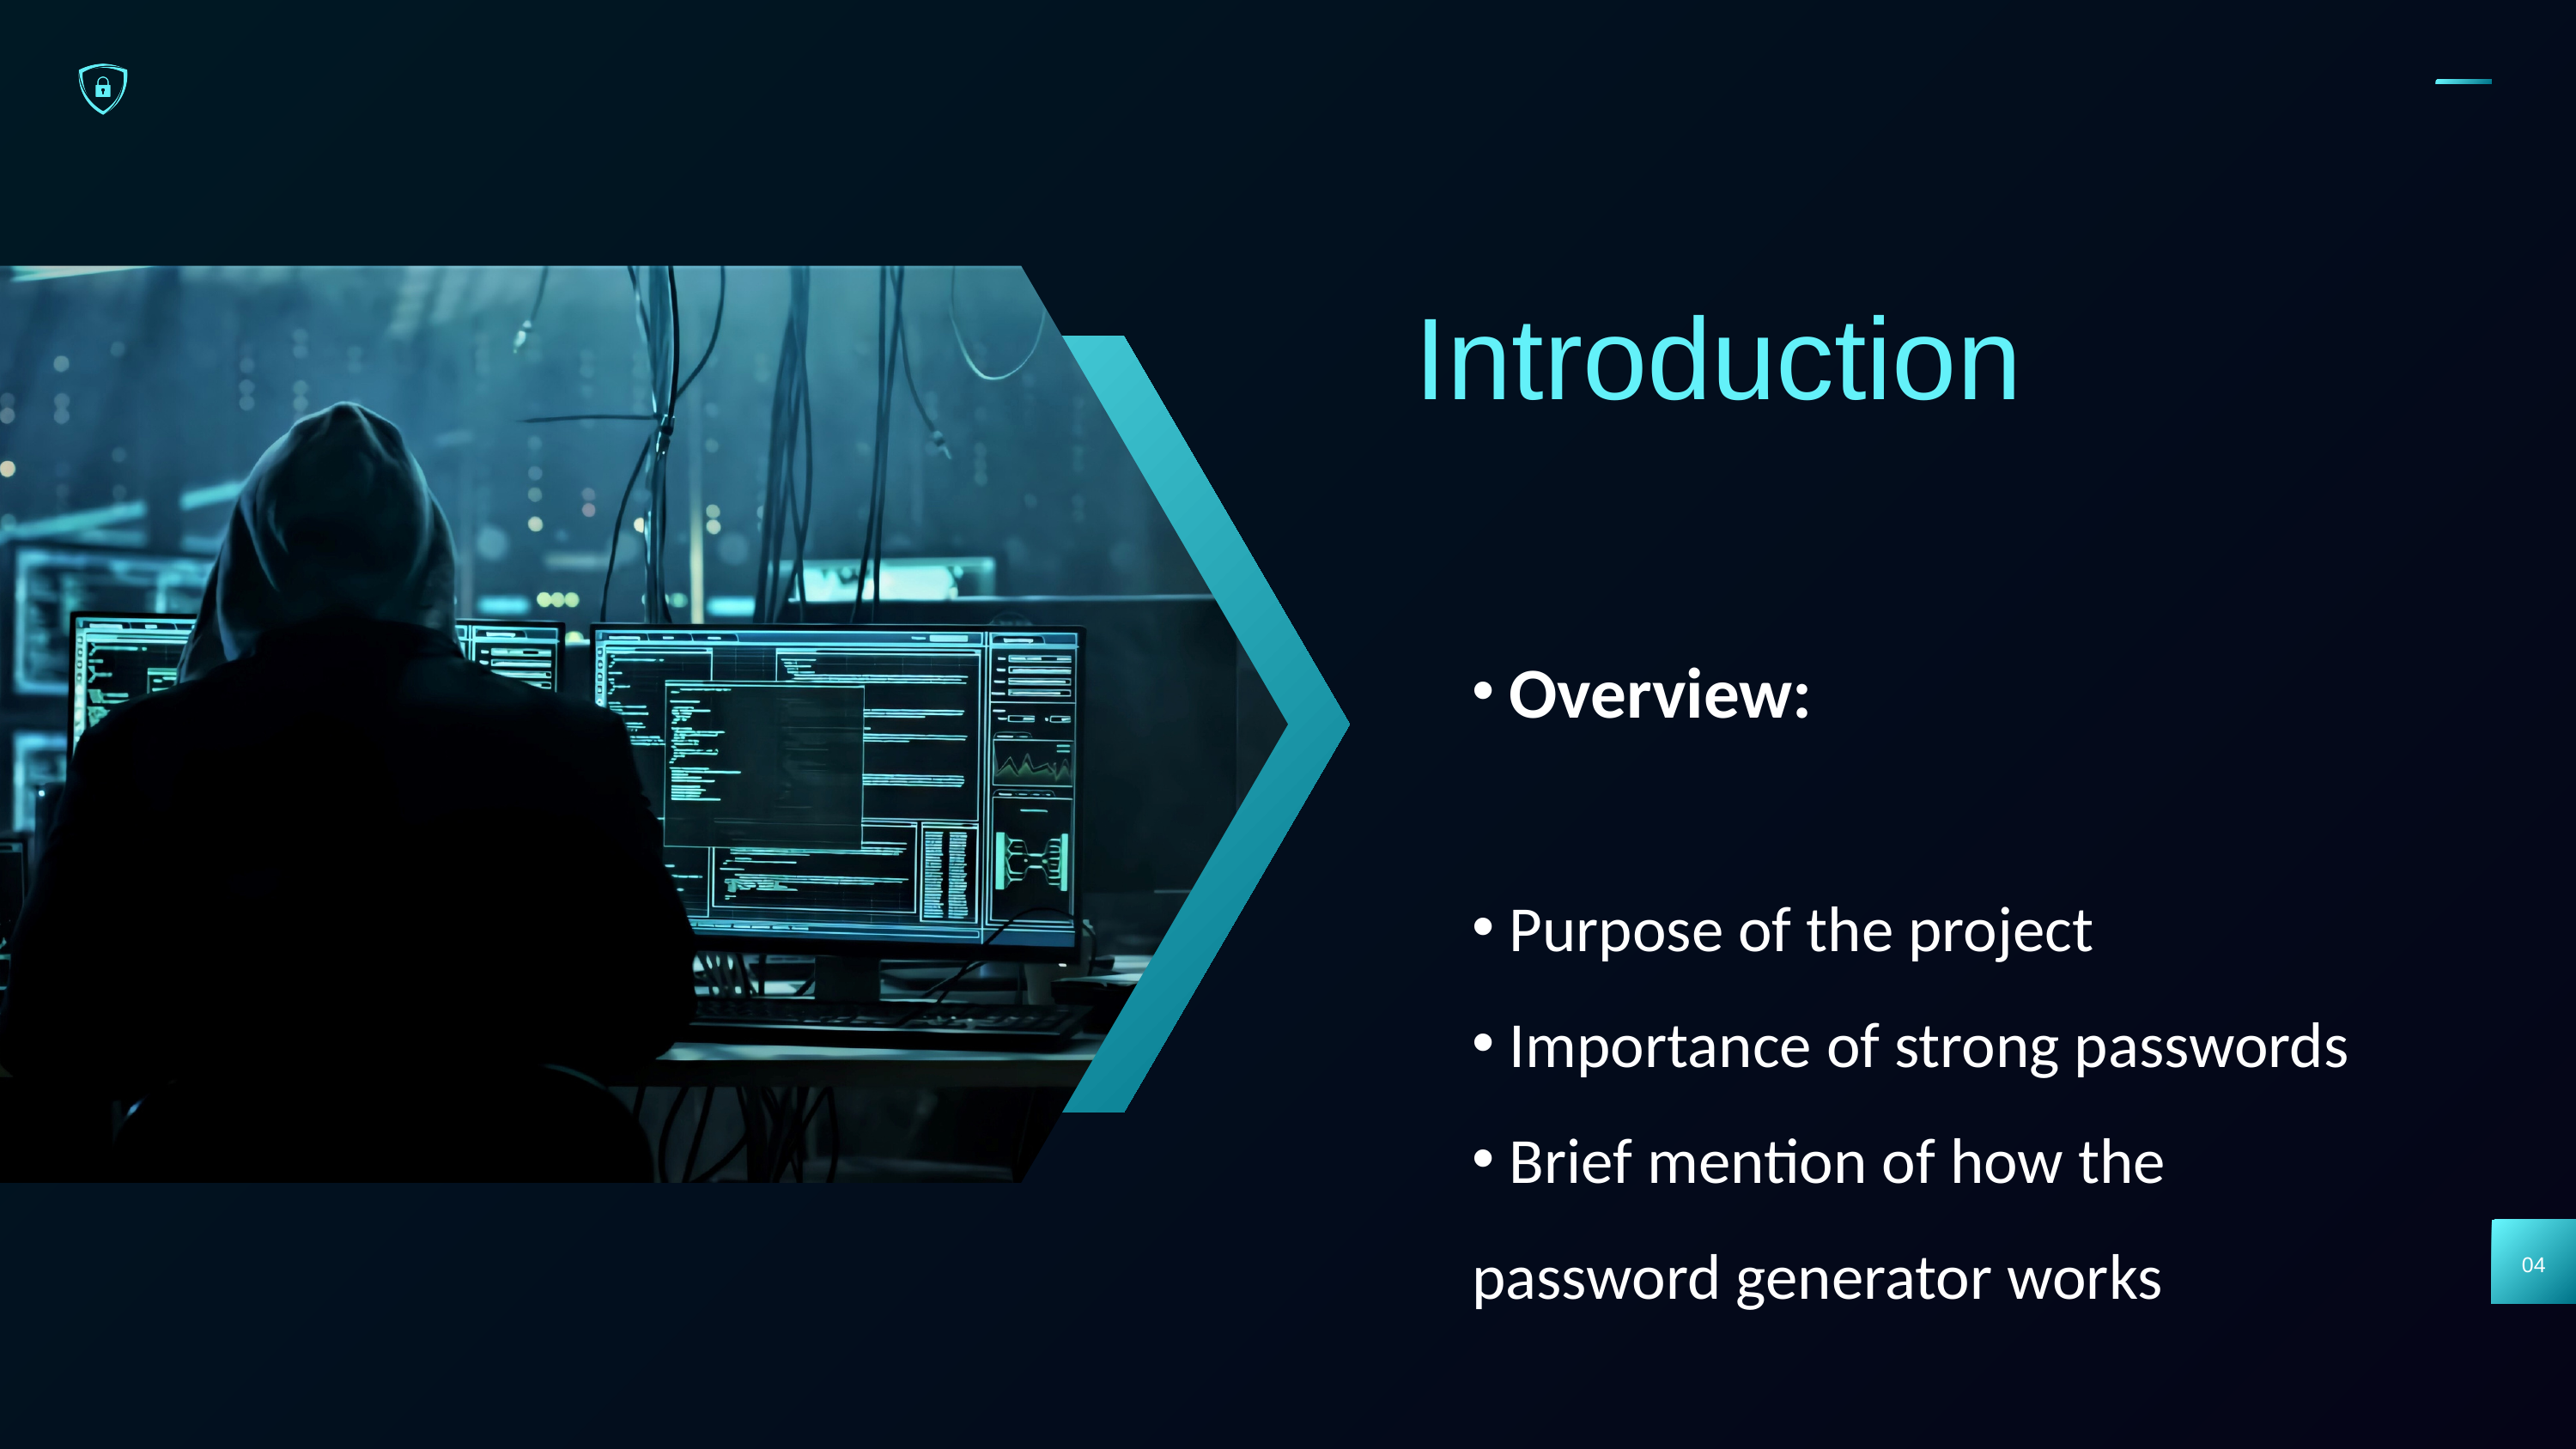

Introduction

 Overview:

 Purpose of the project
 Importance of strong passwords
 Brief mention of how the password generator works

04